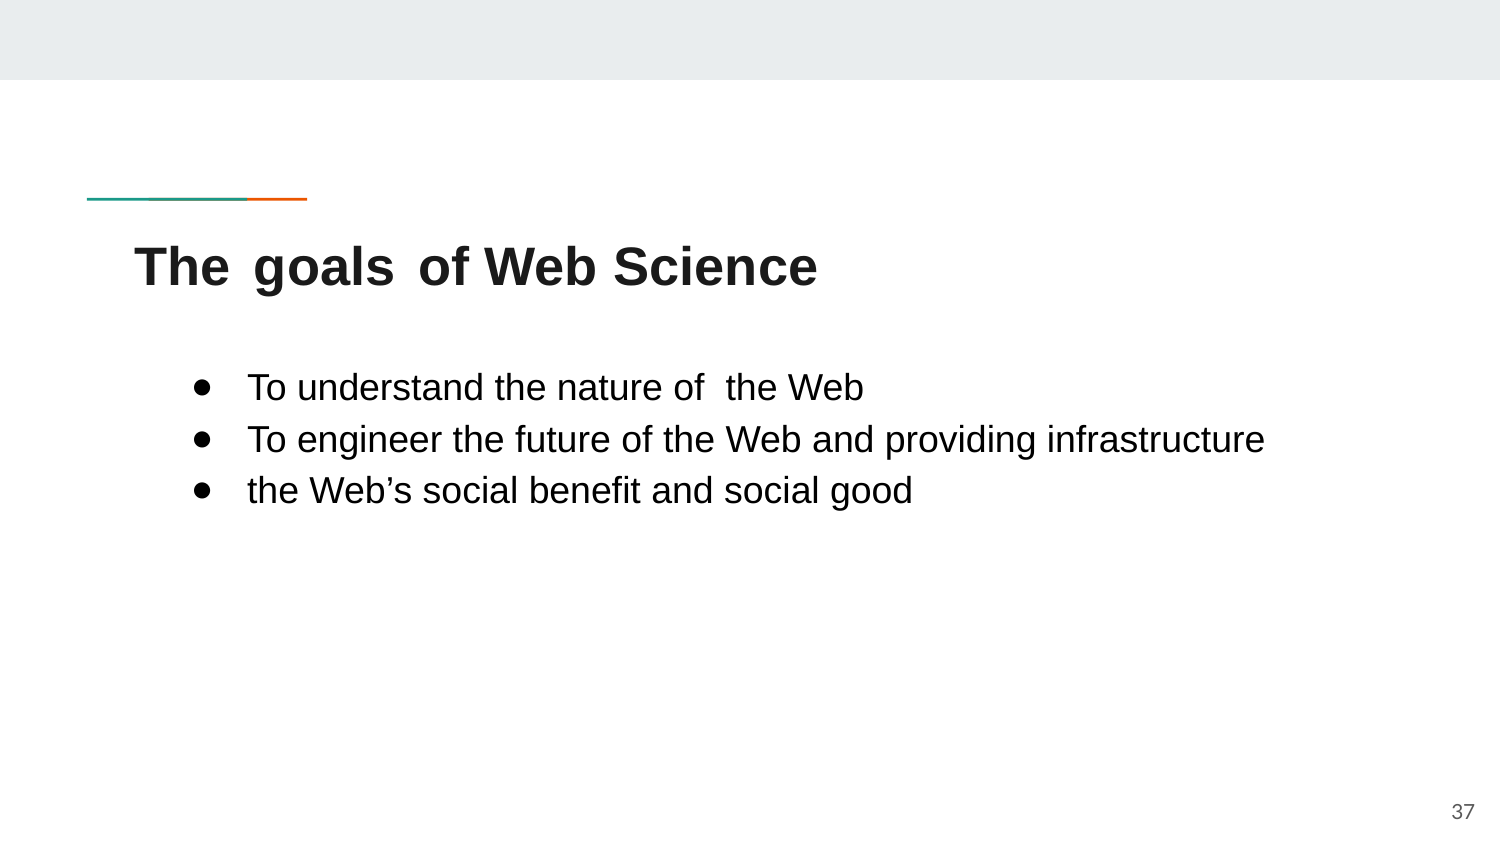

# The  goals  of  Web  Science

To understand the nature of  the Web
To engineer the future of the Web and providing infrastructure
the Web’s social benefit and social good

37